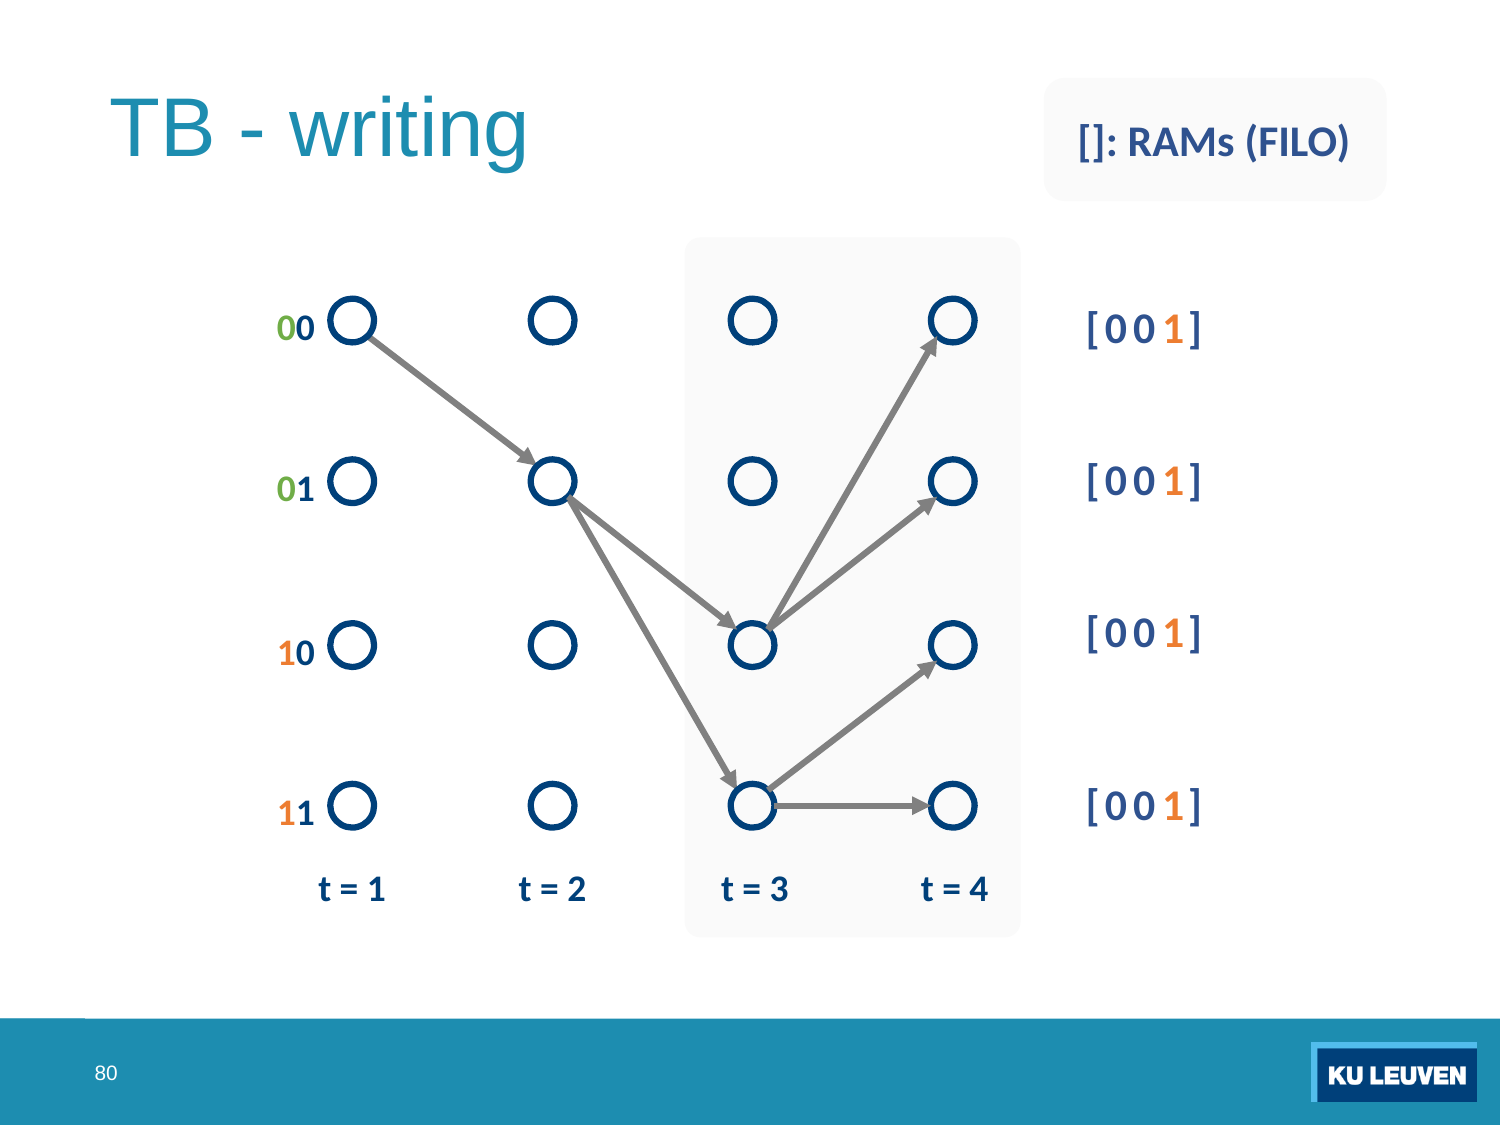

# TB - writing

[]: RAMs (FILO)

00

[
0
0
1
]
[
0
0
1
]
01

[
0
0
1
]
10

[
0
0
1
]
11

t = 1
t = 2
t = 3
t = 4

80